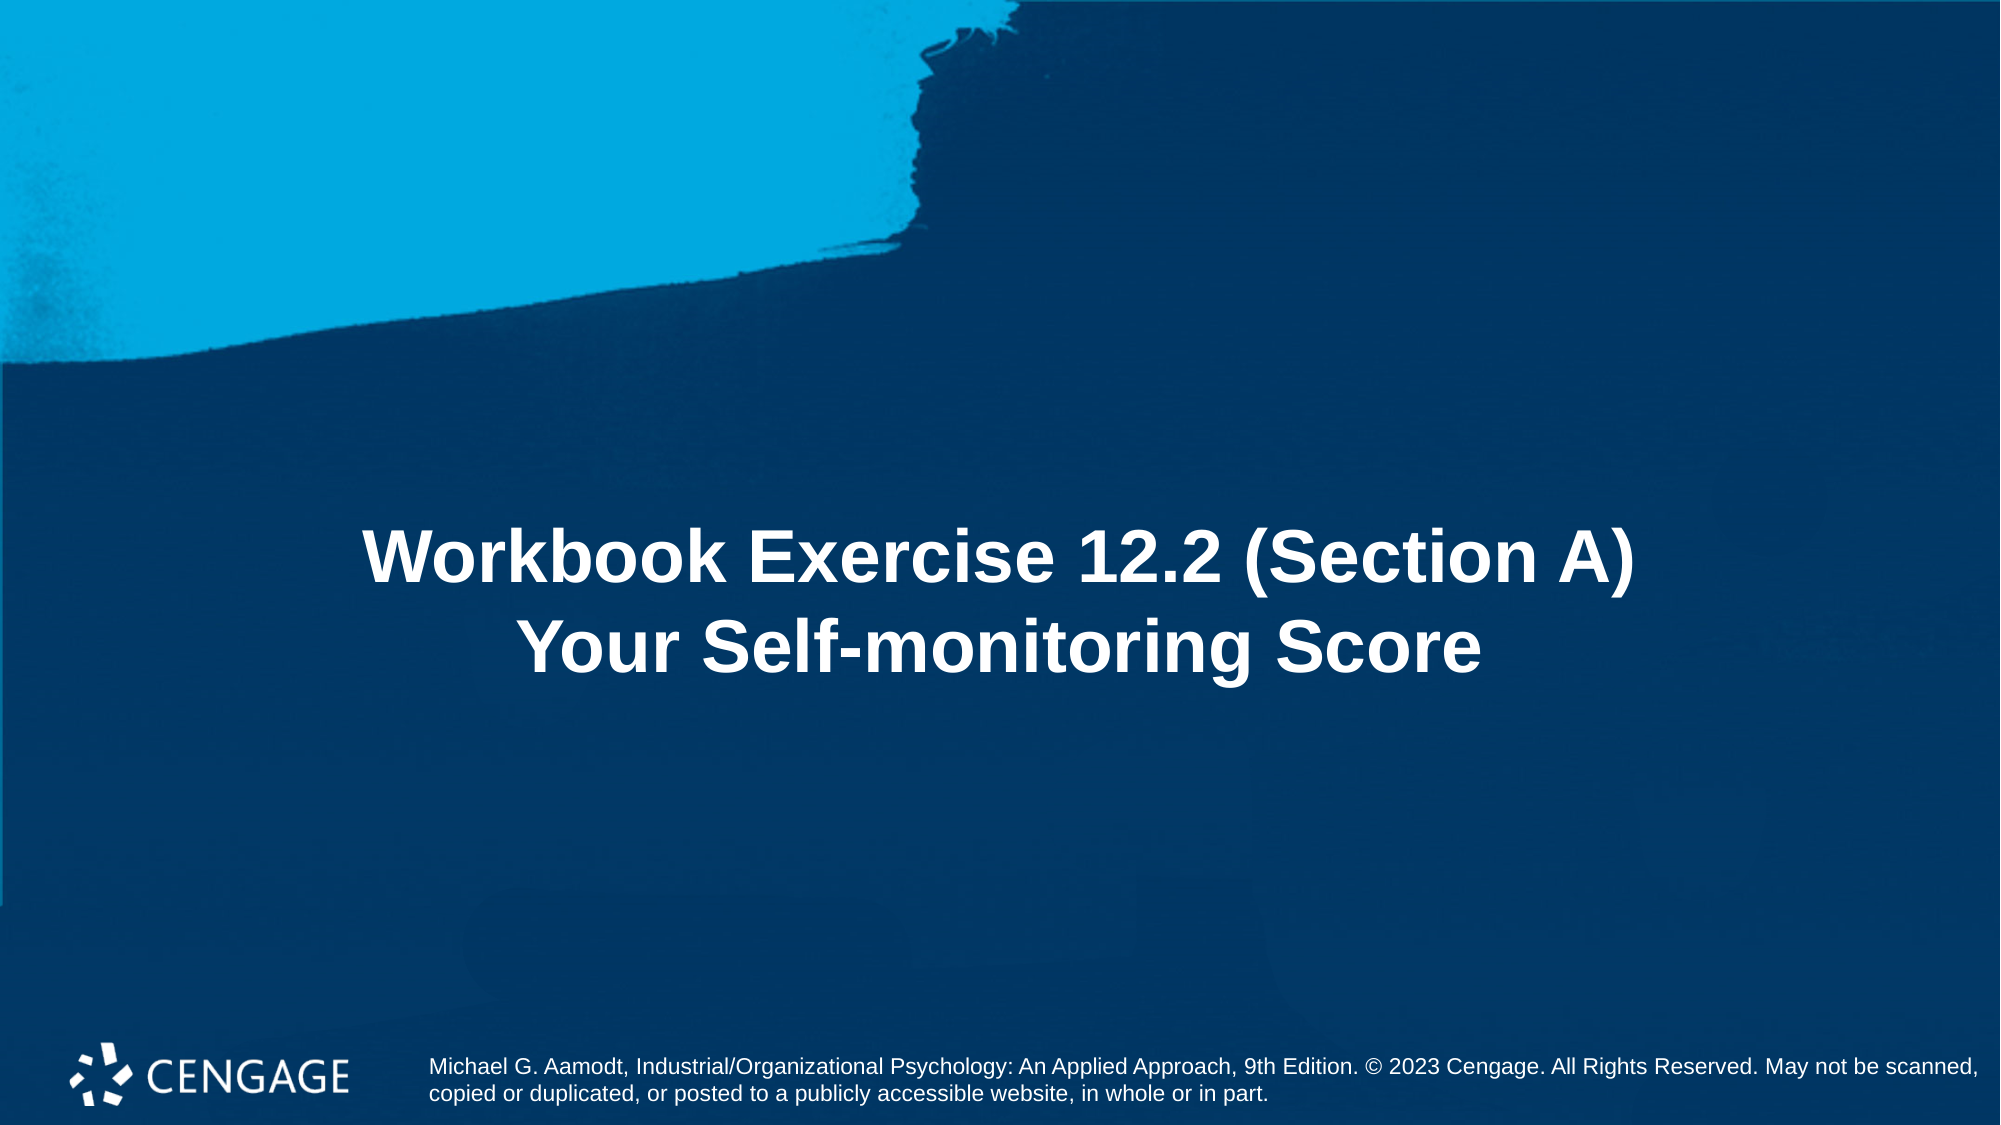

# Workbook Exercise 12.2 (Section A) Your Self-monitoring Score